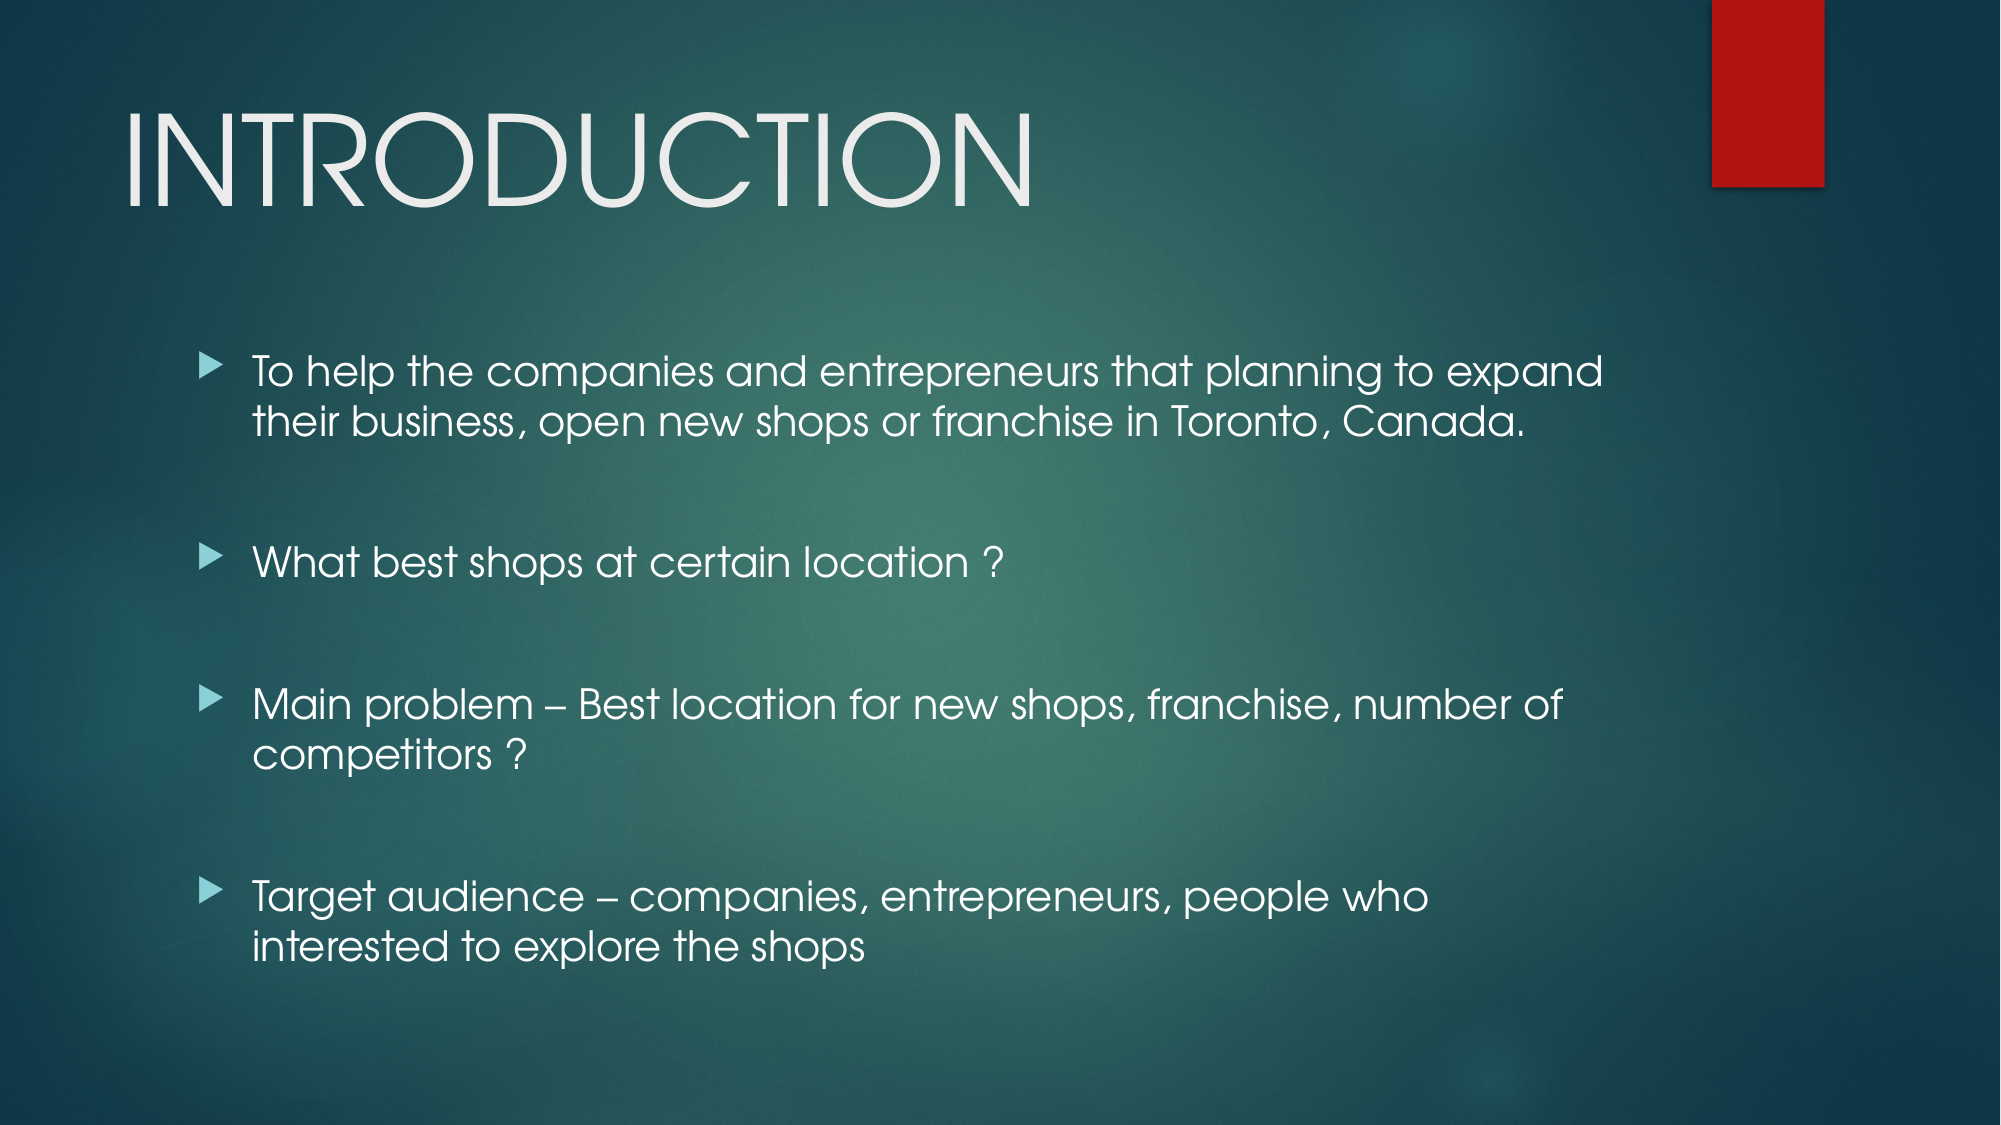

# INTRODUCTION
To help the companies and entrepreneurs that planning to expand their business, open new shops or franchise in Toronto, Canada.

What best shops at certain location ?

Main problem – Best location for new shops, franchise, number of competitors ?

Target audience – companies, entrepreneurs, people who interested to explore the shops